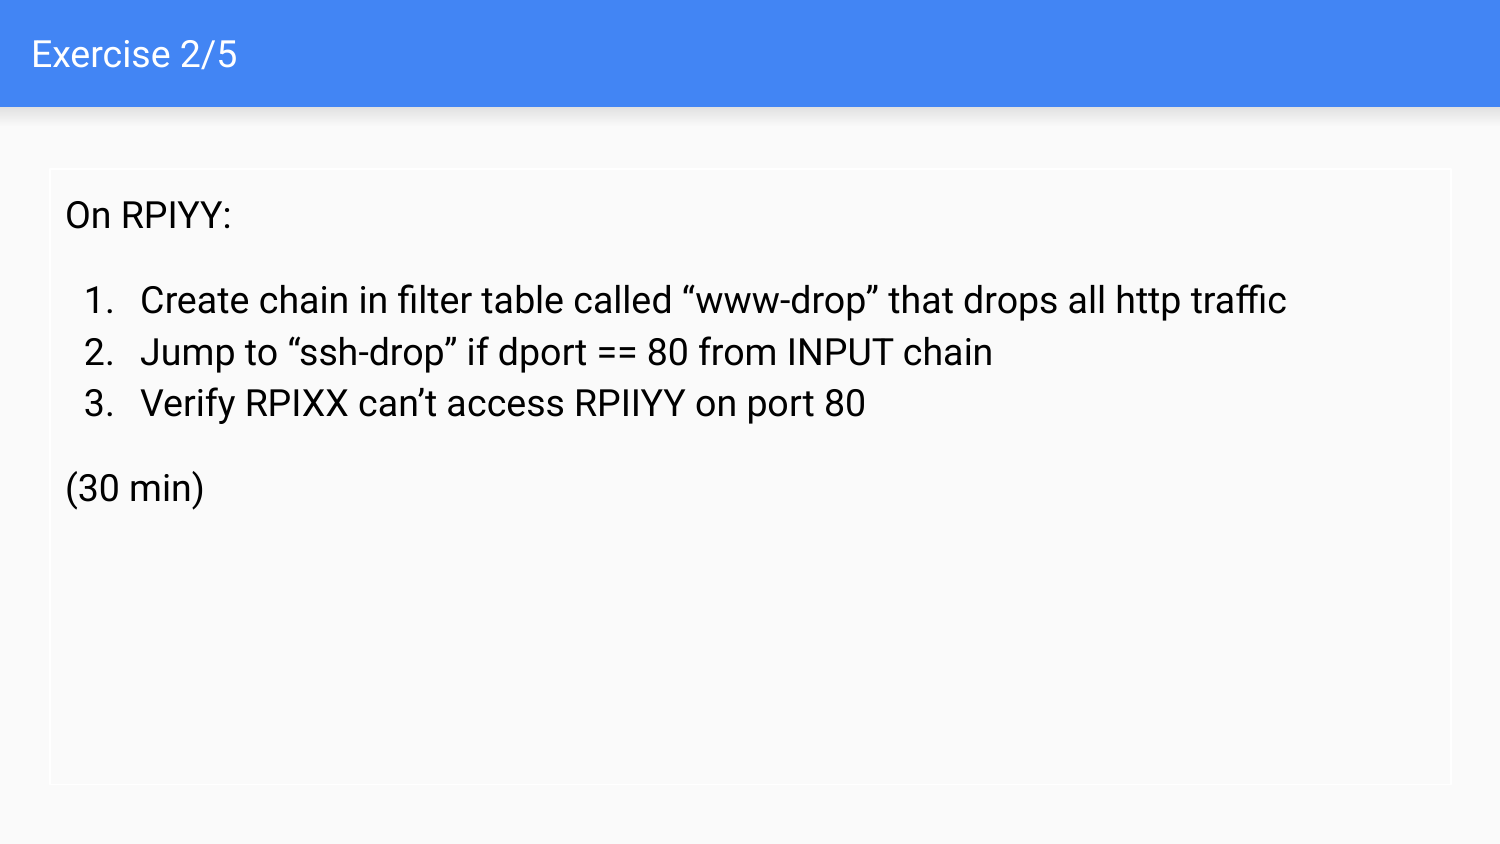

# Exercise 2/5
On RPIYY:
Create chain in filter table called “www-drop” that drops all http traffic
Jump to “ssh-drop” if dport == 80 from INPUT chain
Verify RPIXX can’t access RPIIYY on port 80
(30 min)